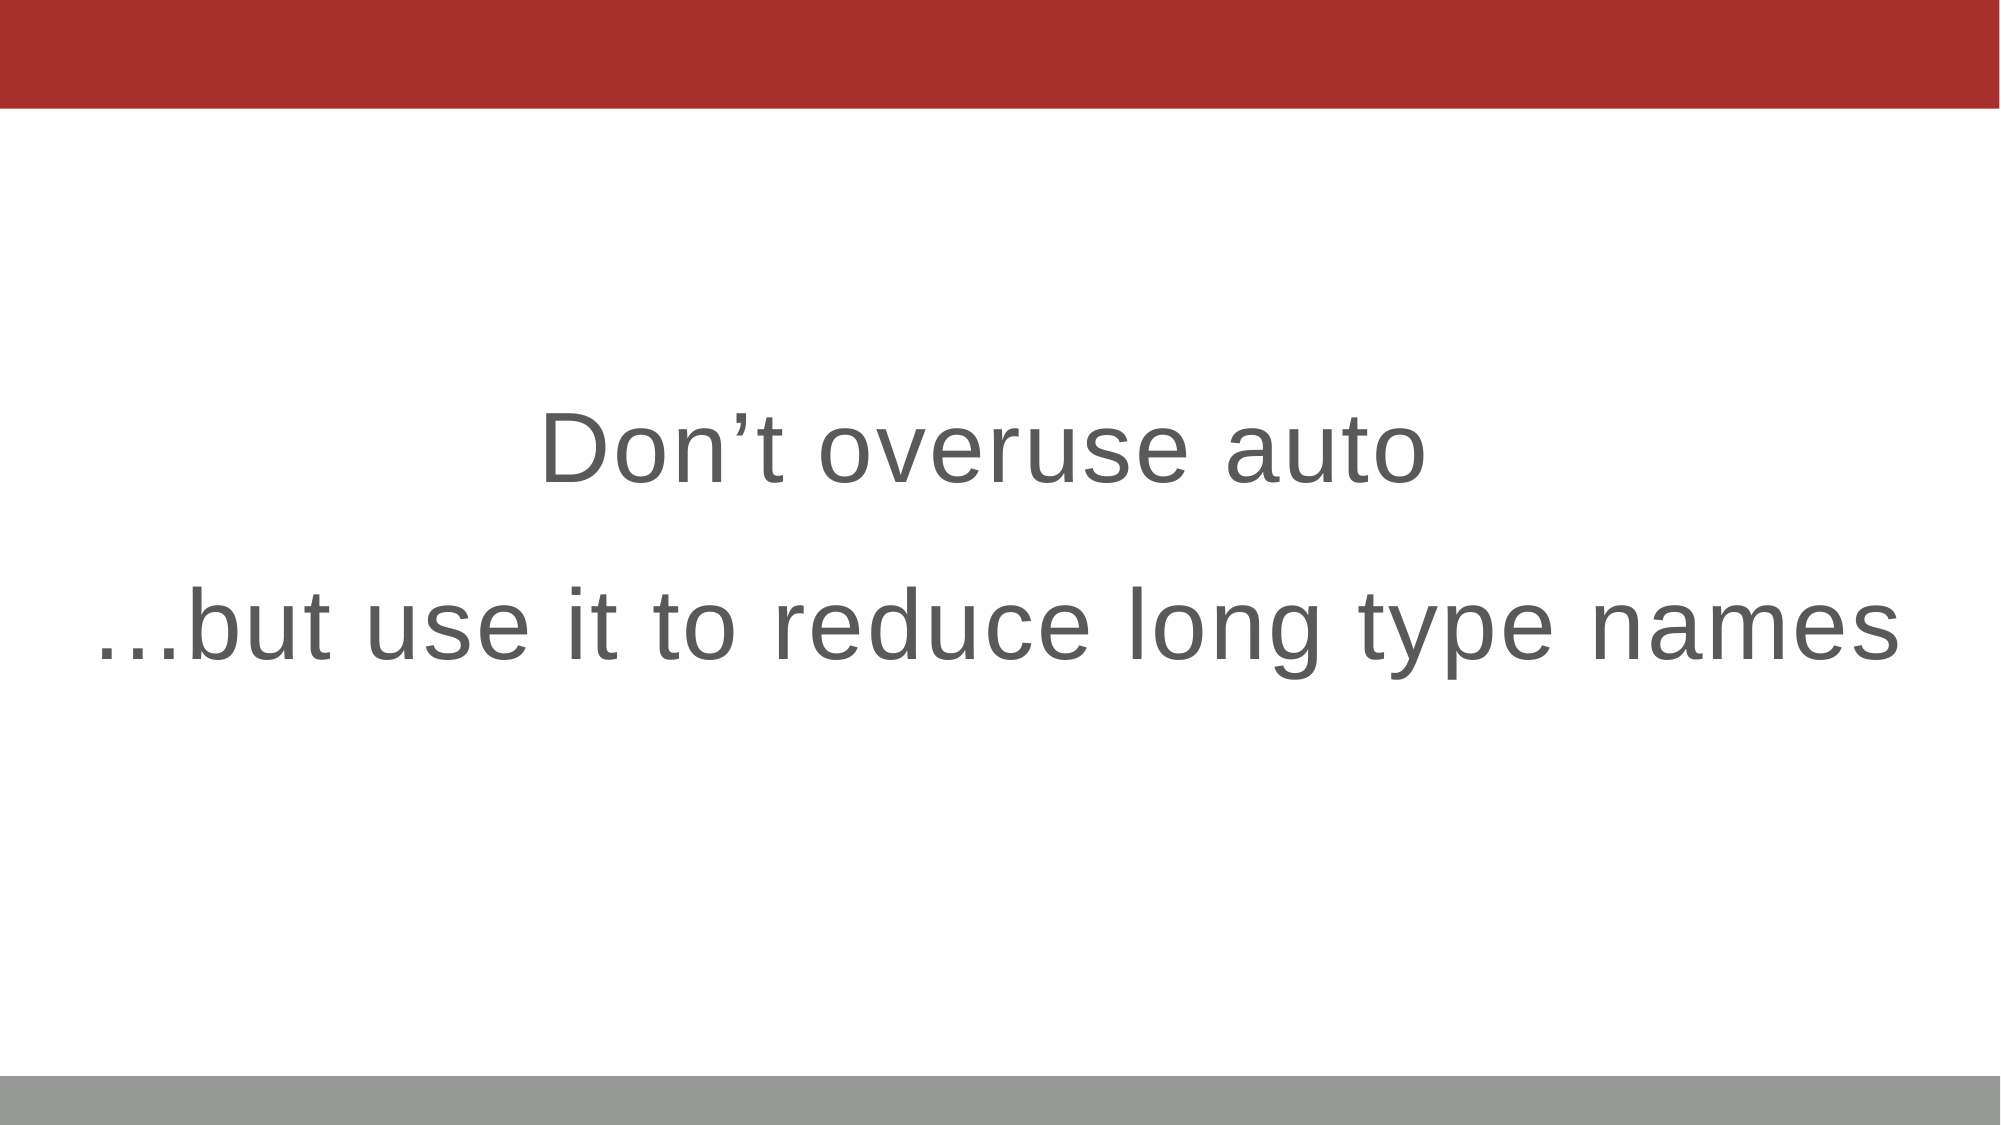

Don’t overuse auto
...but use it to reduce long type names
26